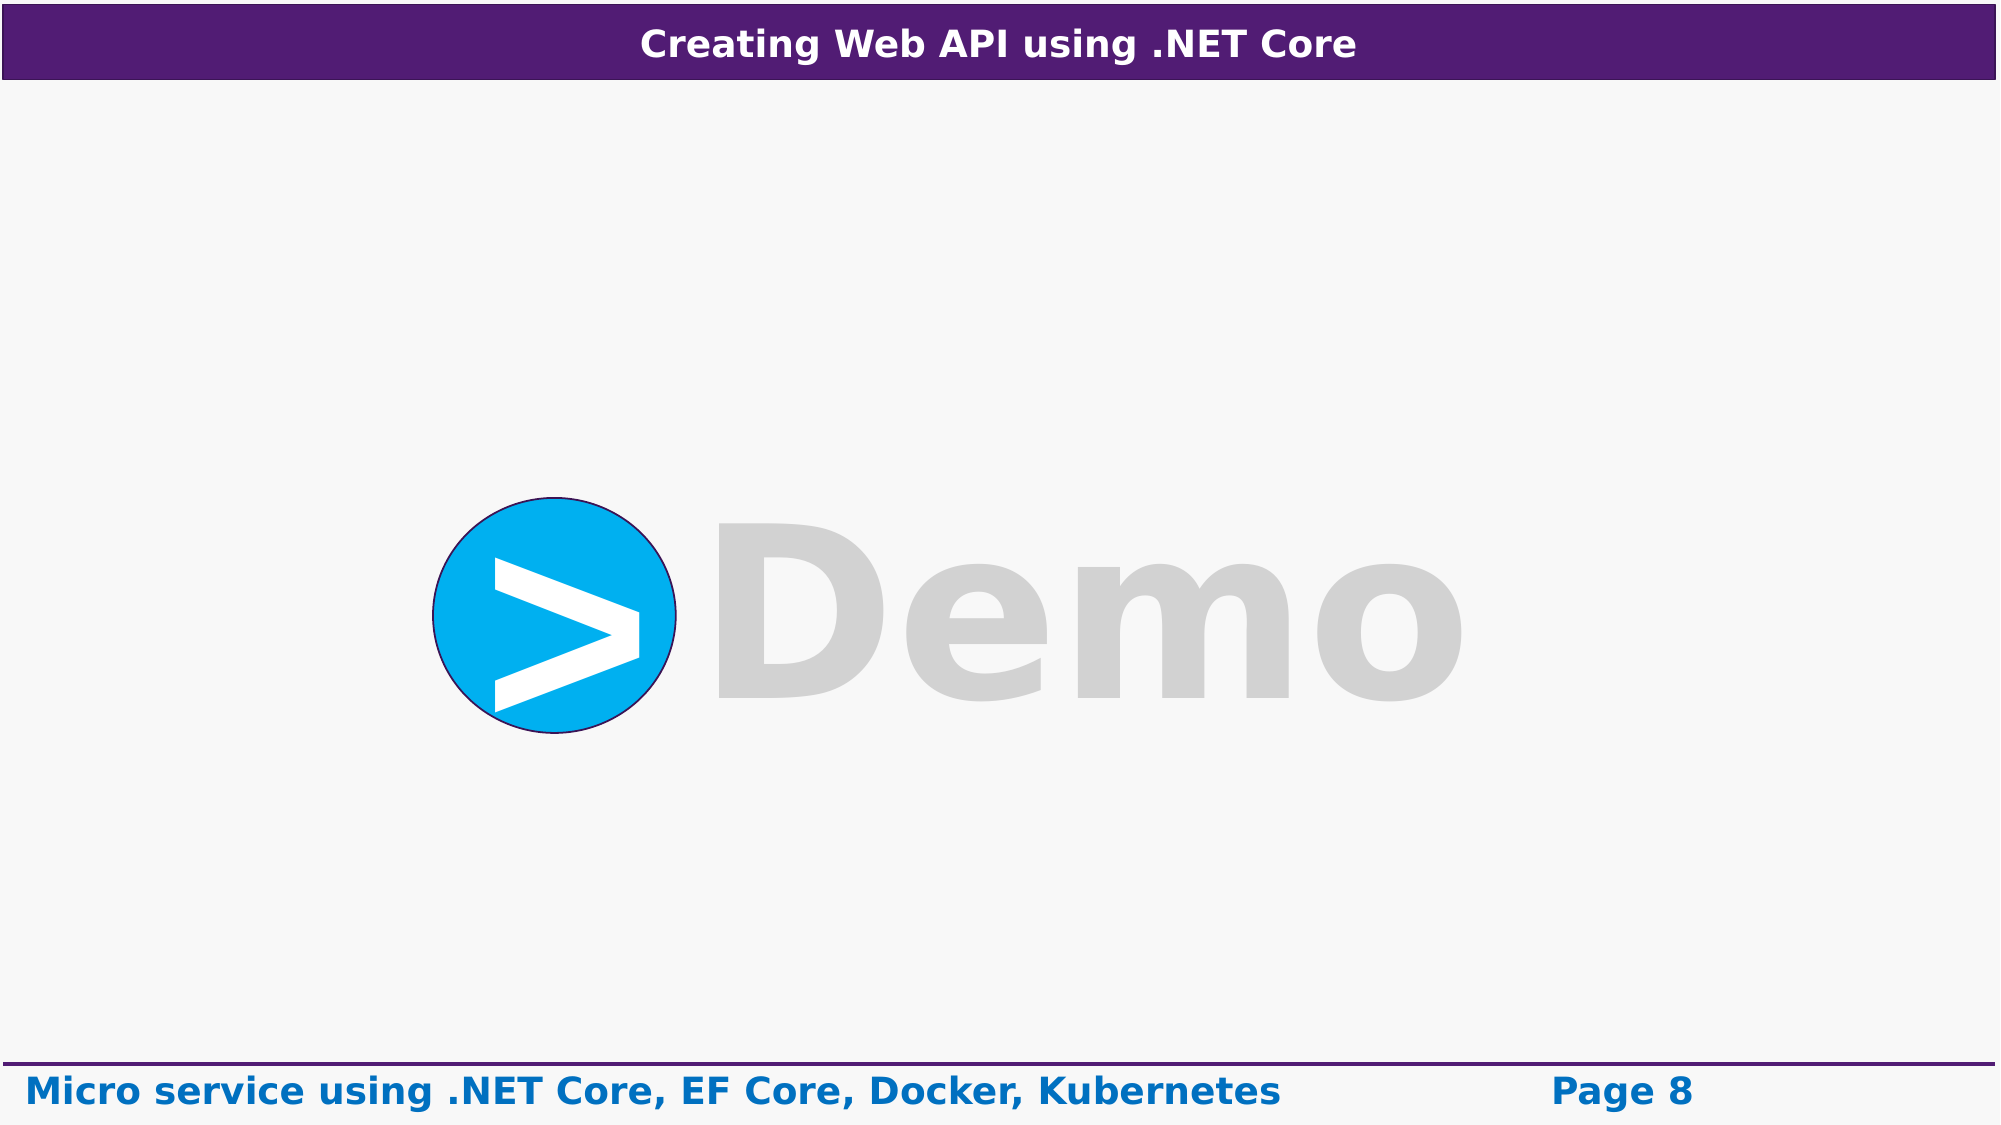

Creating Web API using .NET Core
Demo
>
Micro service using .NET Core, EF Core, Docker, Kubernetes
Page 8